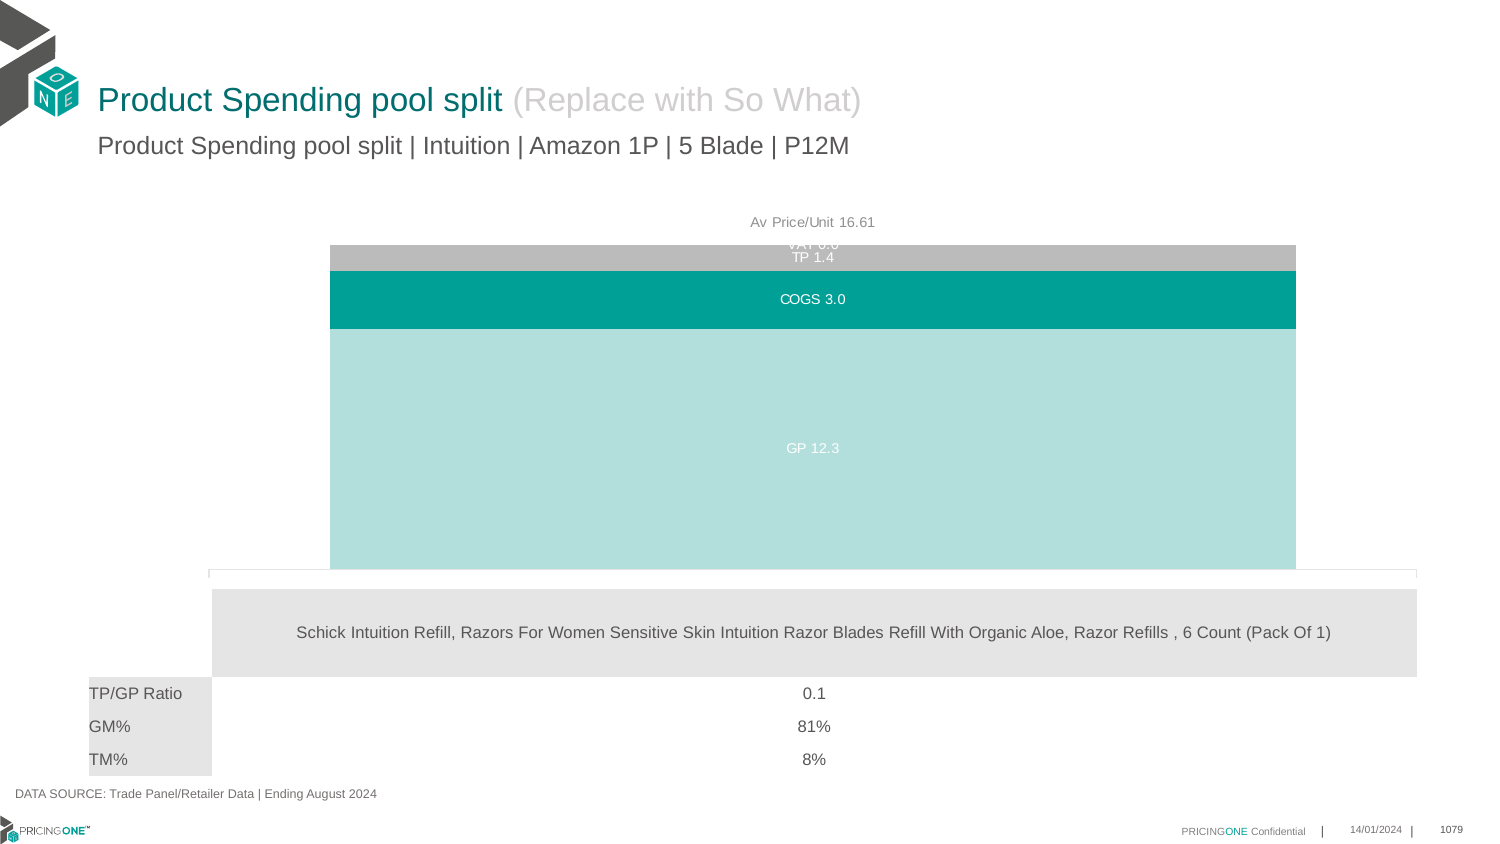

# Product Spending pool split (Replace with So What)
Product Spending pool split | Intuition | Amazon 1P | 5 Blade | P12M

### Chart

| Category | GP | COGS | TP | VAT |
|---|---|---|---|---|
| Av Price/Unit 16.61 | 12.292398647316807 | 2.962798181638988 | 1.351009609224855 | 0.0 |
|  | Schick Intuition Refill, Razors For Women Sensitive Skin Intuition Razor Blades Refill With Organic Aloe, Razor Refills , 6 Count (Pack Of 1) |
| --- | --- |
| TP/GP Ratio | 0.1 |
| GM% | 81% |
| TM% | 8% |
DATA SOURCE: Trade Panel/Retailer Data | Ending August 2024

14/01/2024
1079